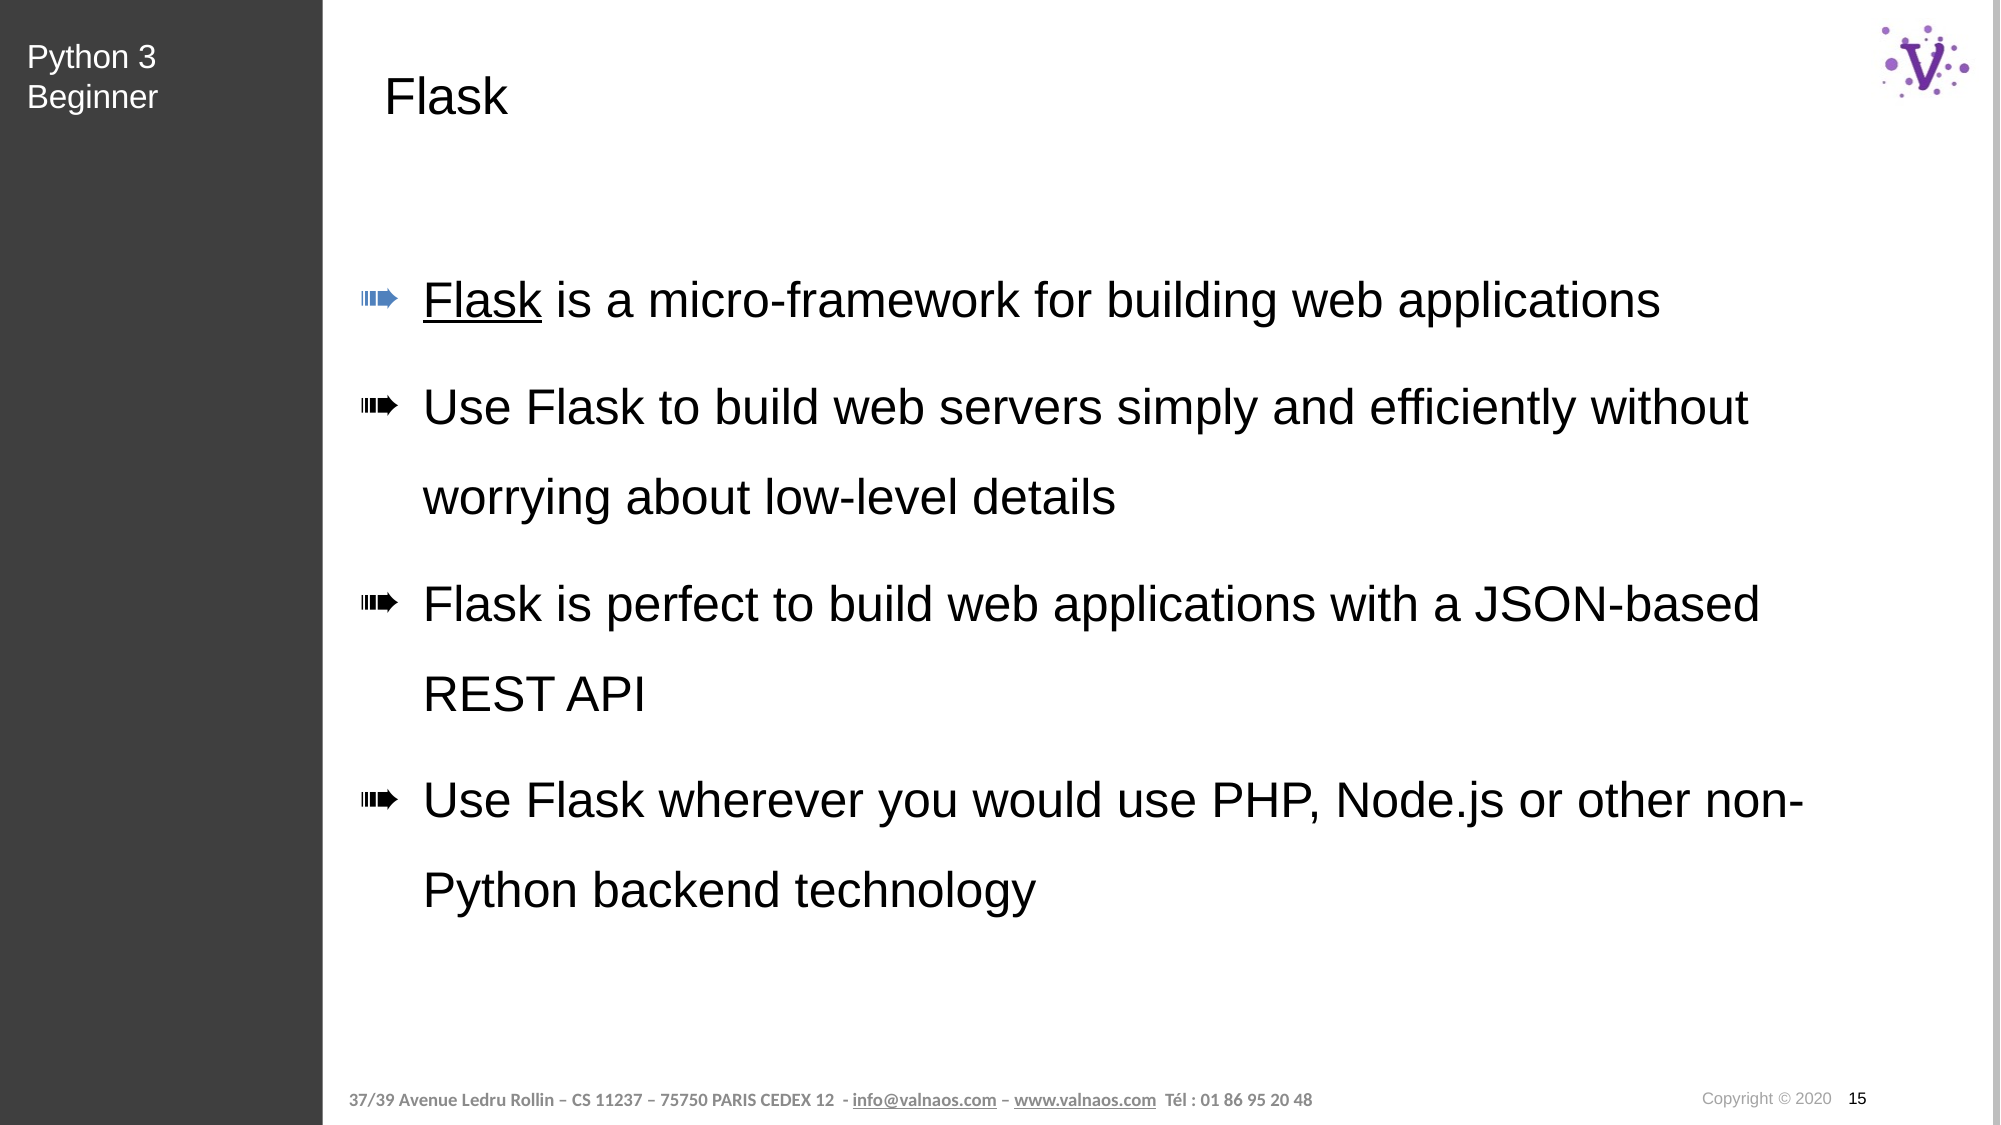

Python 3 Beginner
# Flask
Flask is a micro-framework for building web applications
Use Flask to build web servers simply and efficiently without worrying about low-level details
Flask is perfect to build web applications with a JSON-based REST API
Use Flask wherever you would use PHP, Node.js or other non-Python backend technology
Copyright © 2020   15